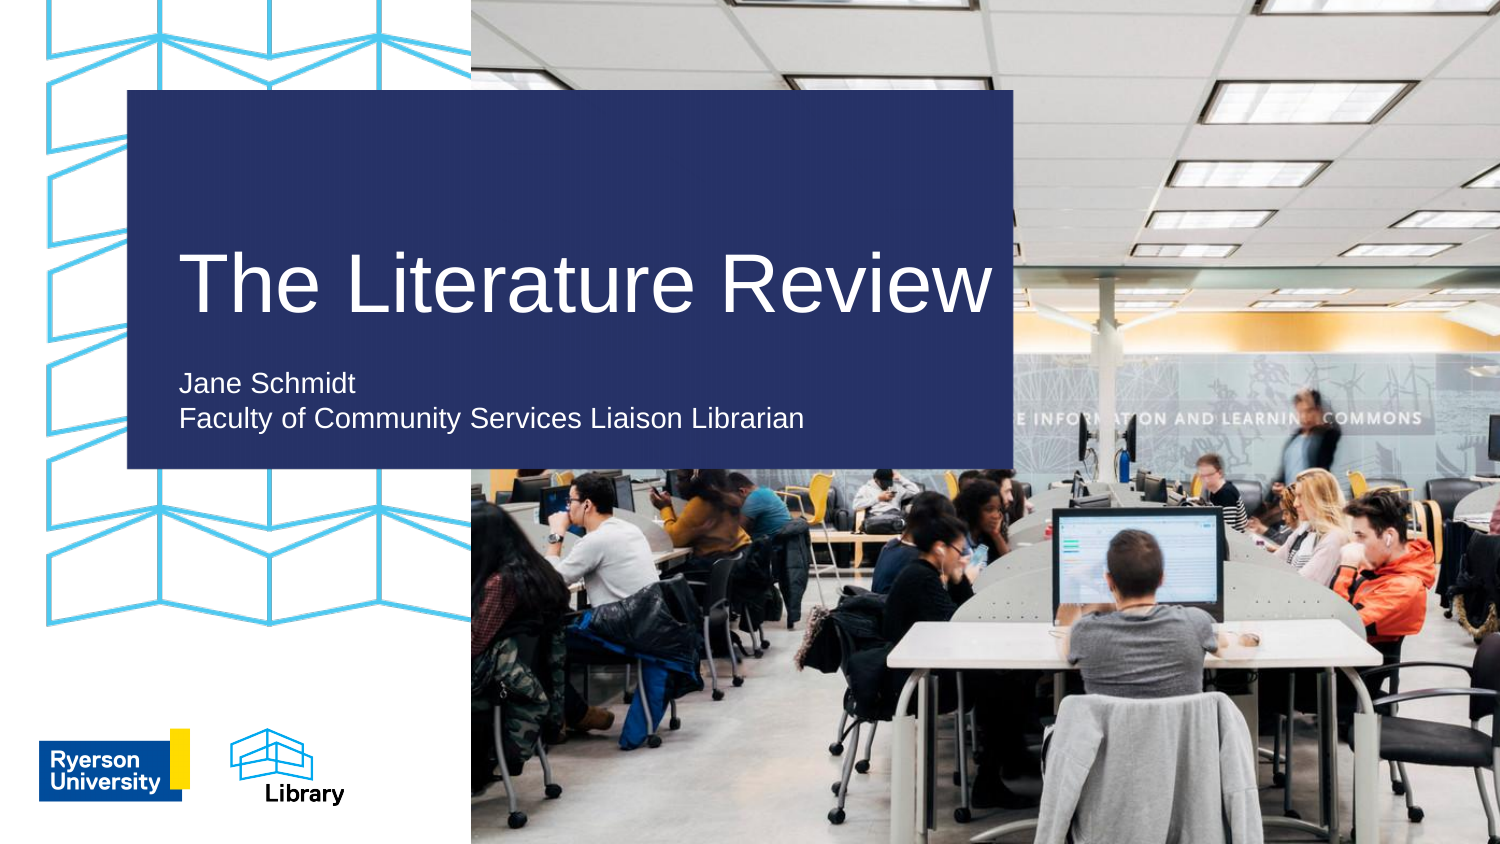

# The Literature Review
Jane Schmidt
Faculty of Community Services Liaison Librarian